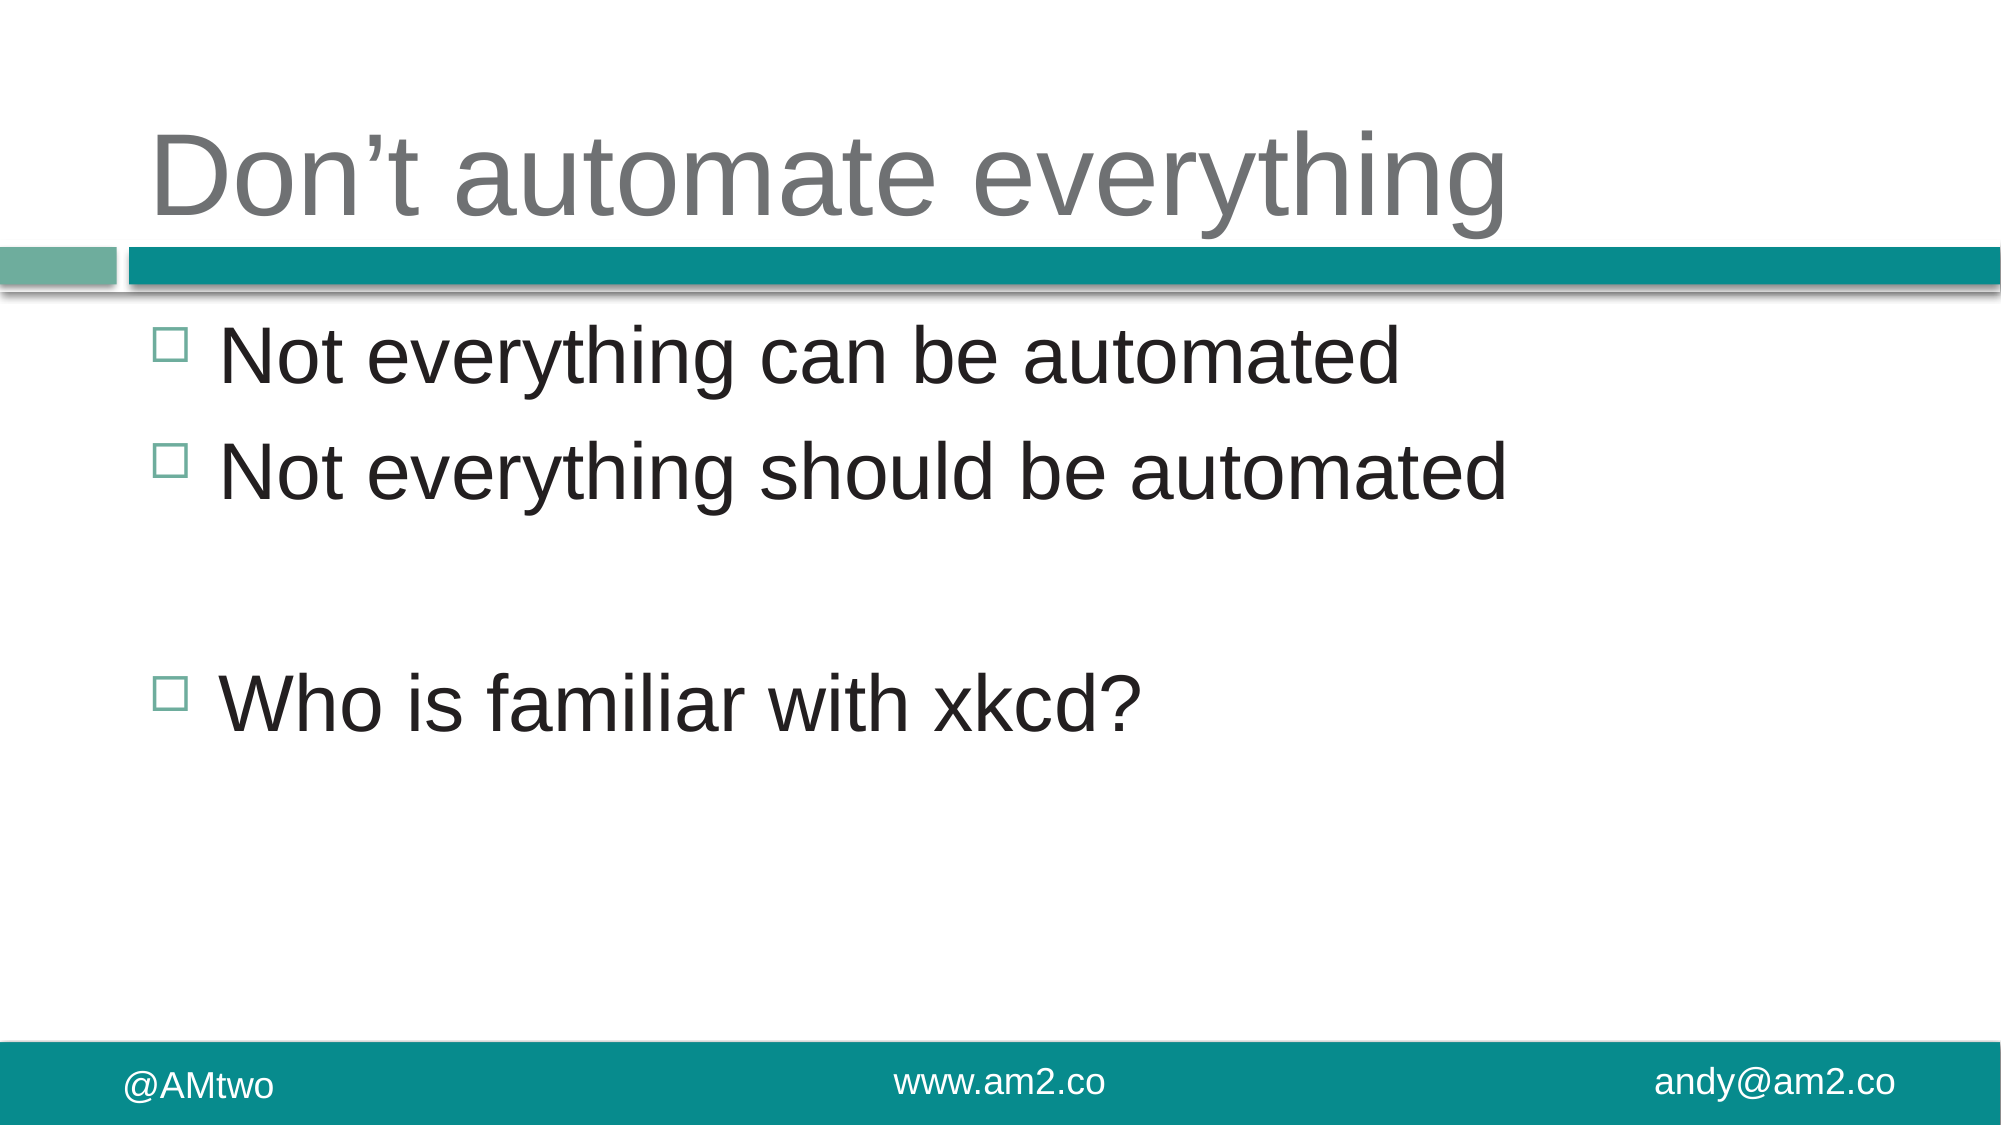

# Don’t automate everything
Not everything can be automated
Not everything should be automated

Who is familiar with xkcd?